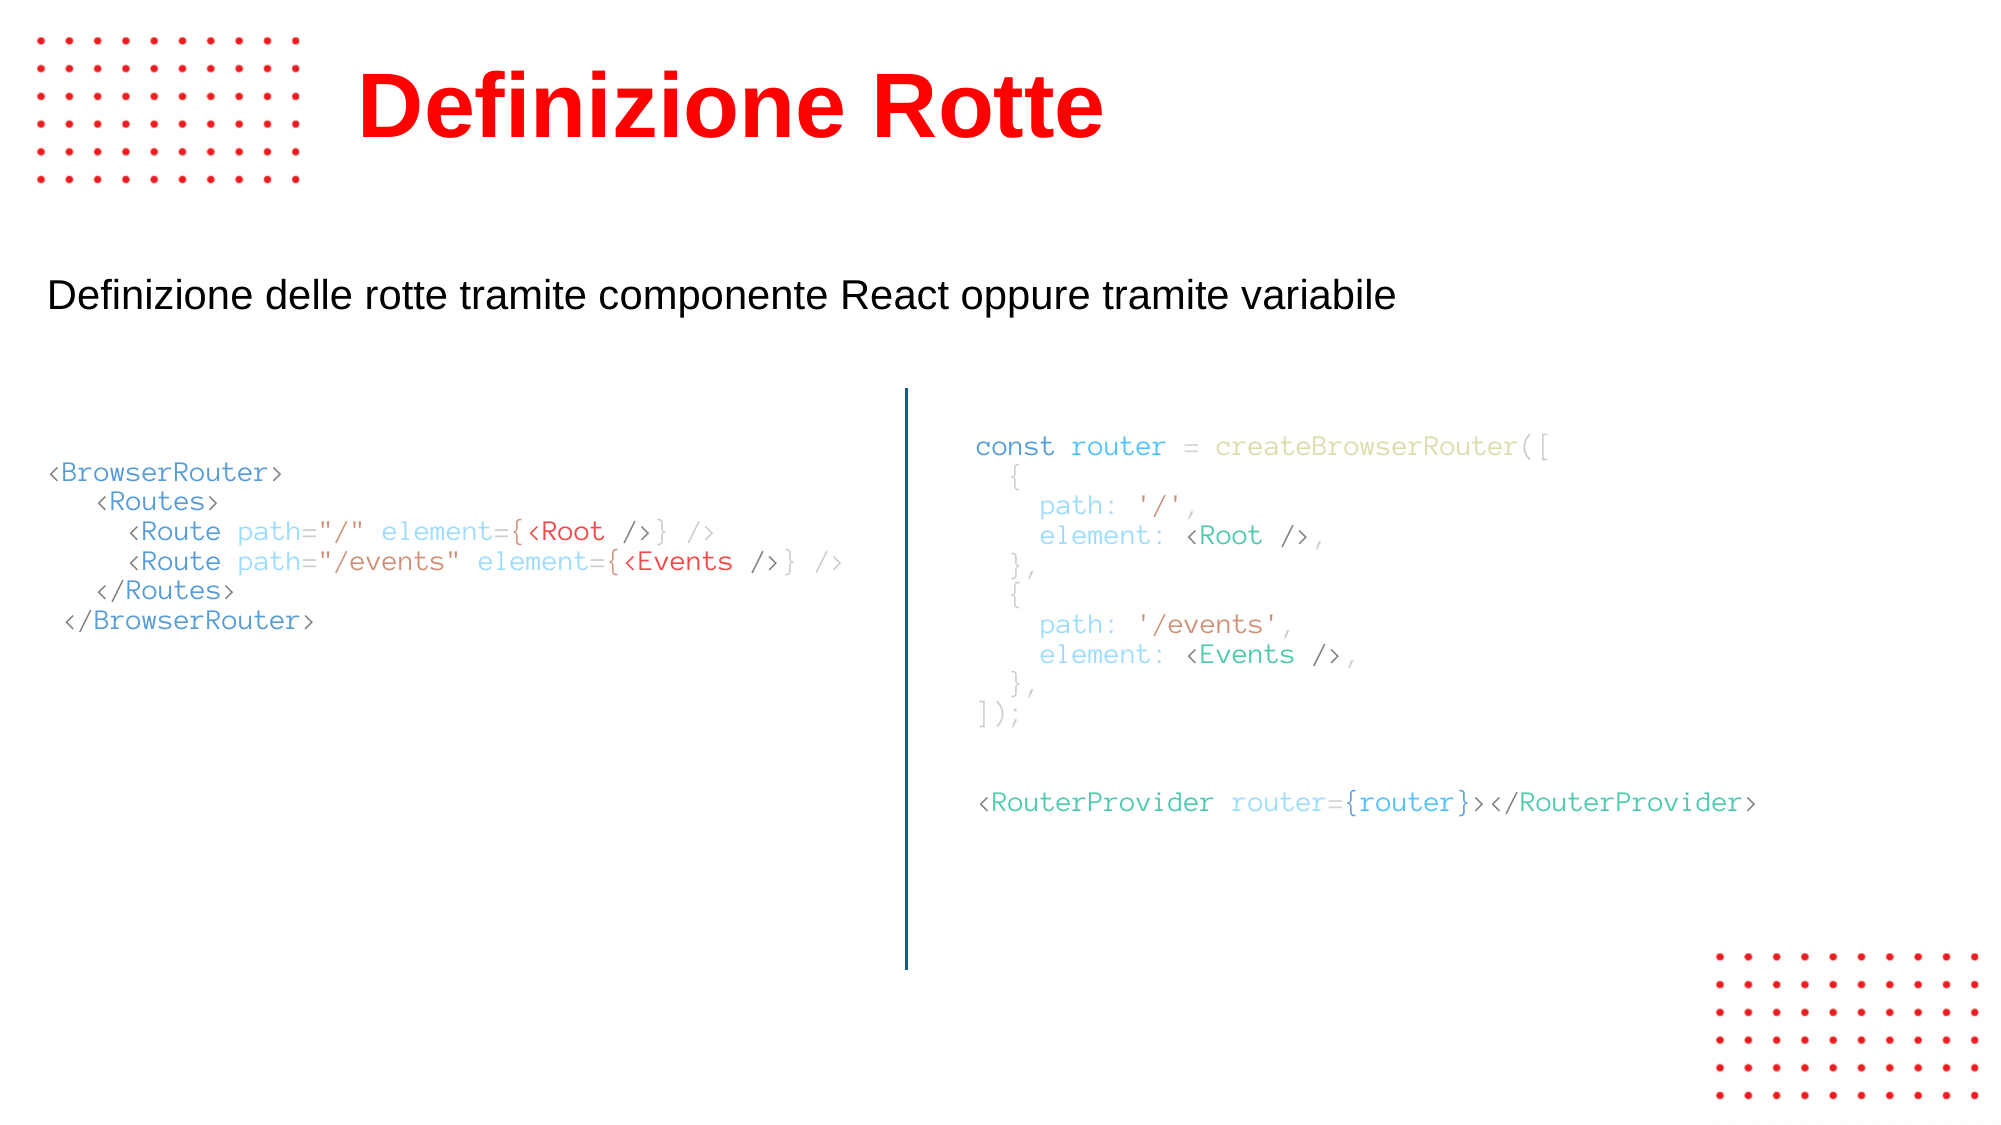

# Definizione Rotte

Definizione delle rotte tramite componente React oppure tramite variabile

const router = createBrowserRouter([
  {
    path: '/',
    element: <Root />,
  },
  {
    path: '/events',
    element: <Events />,
  },
]);

<RouterProvider router={router}></RouterProvider>
 <BrowserRouter>
    <Routes>
      <Route path="/" element={<Root />} />
      <Route path="/events" element={<Events />} />
    </Routes>
  </BrowserRouter>